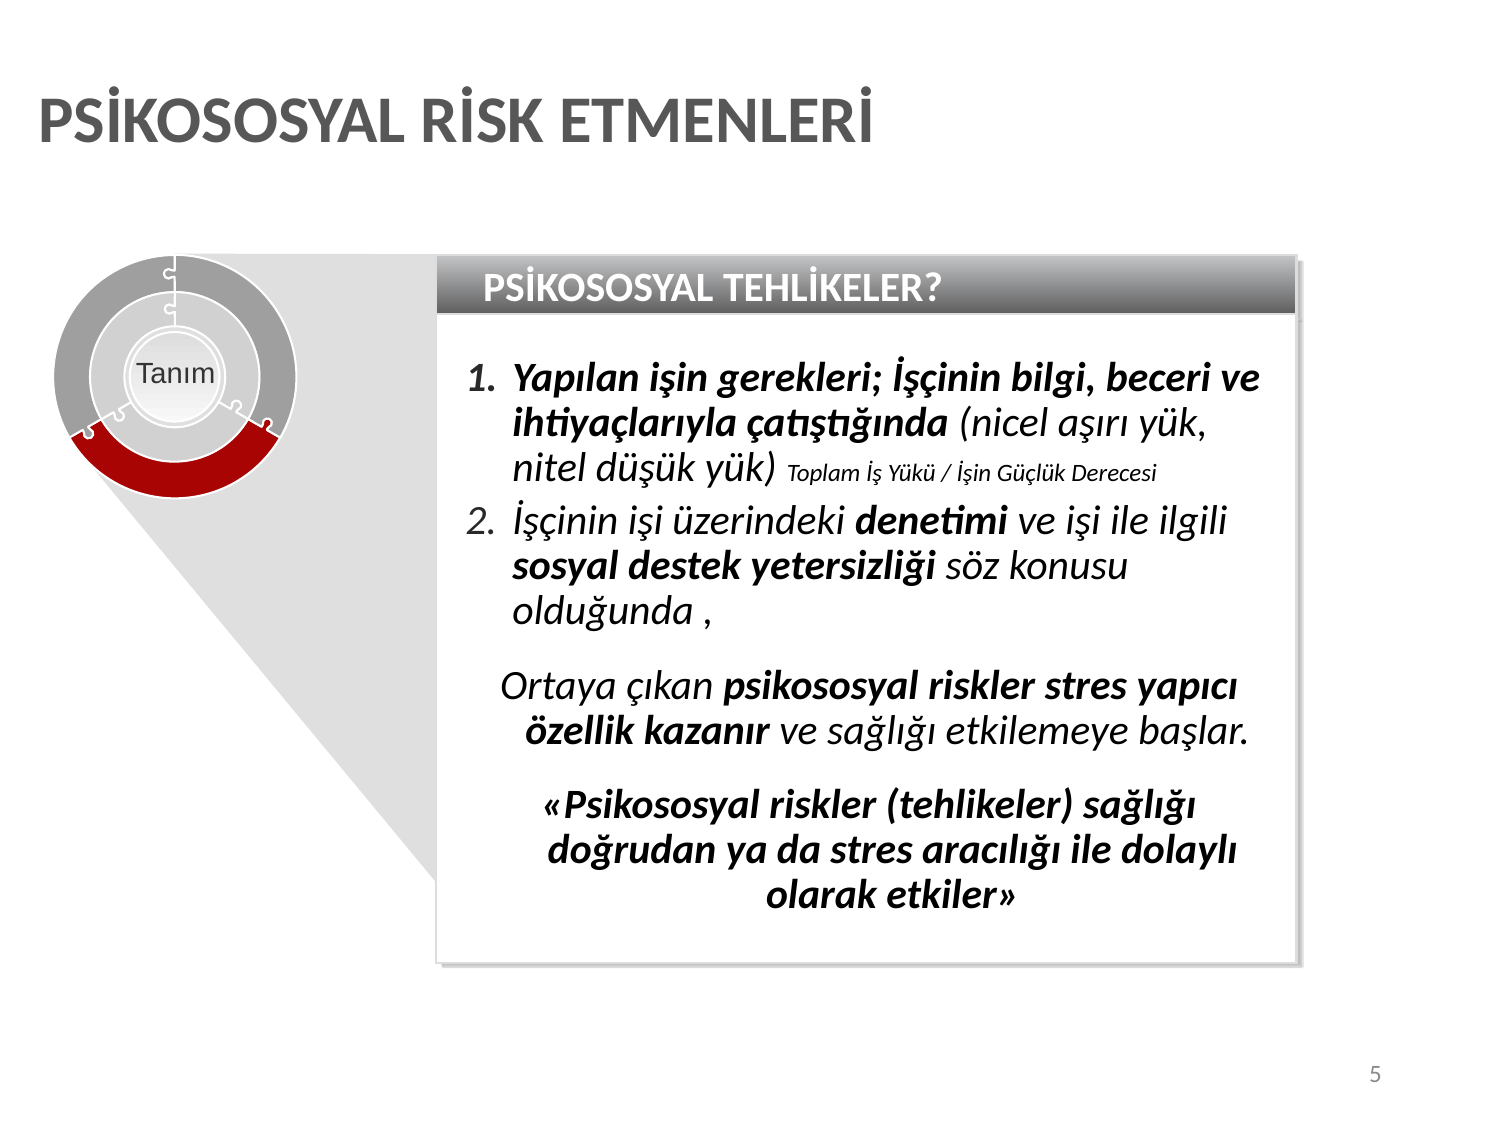

PSİKOSOSYAL RİSK ETMENLERİ

PSİKOSOSYAL TEHLİKELER?

Yapılan işin gerekleri; İşçinin bilgi, beceri ve ihtiyaçlarıyla çatıştığında (nicel aşırı yük, nitel düşük yük) Toplam İş Yükü / İşin Güçlük Derecesi
İşçinin işi üzerindeki denetimi ve işi ile ilgili sosyal destek yetersizliği söz konusu olduğunda ,

Ortaya çıkan psikososyal riskler stres yapıcı özellik kazanır ve sağlığı etkilemeye başlar.

«Psikososyal riskler (tehlikeler) sağlığı doğrudan ya da stres aracılığı ile dolaylı olarak etkiler»

Tanım
5